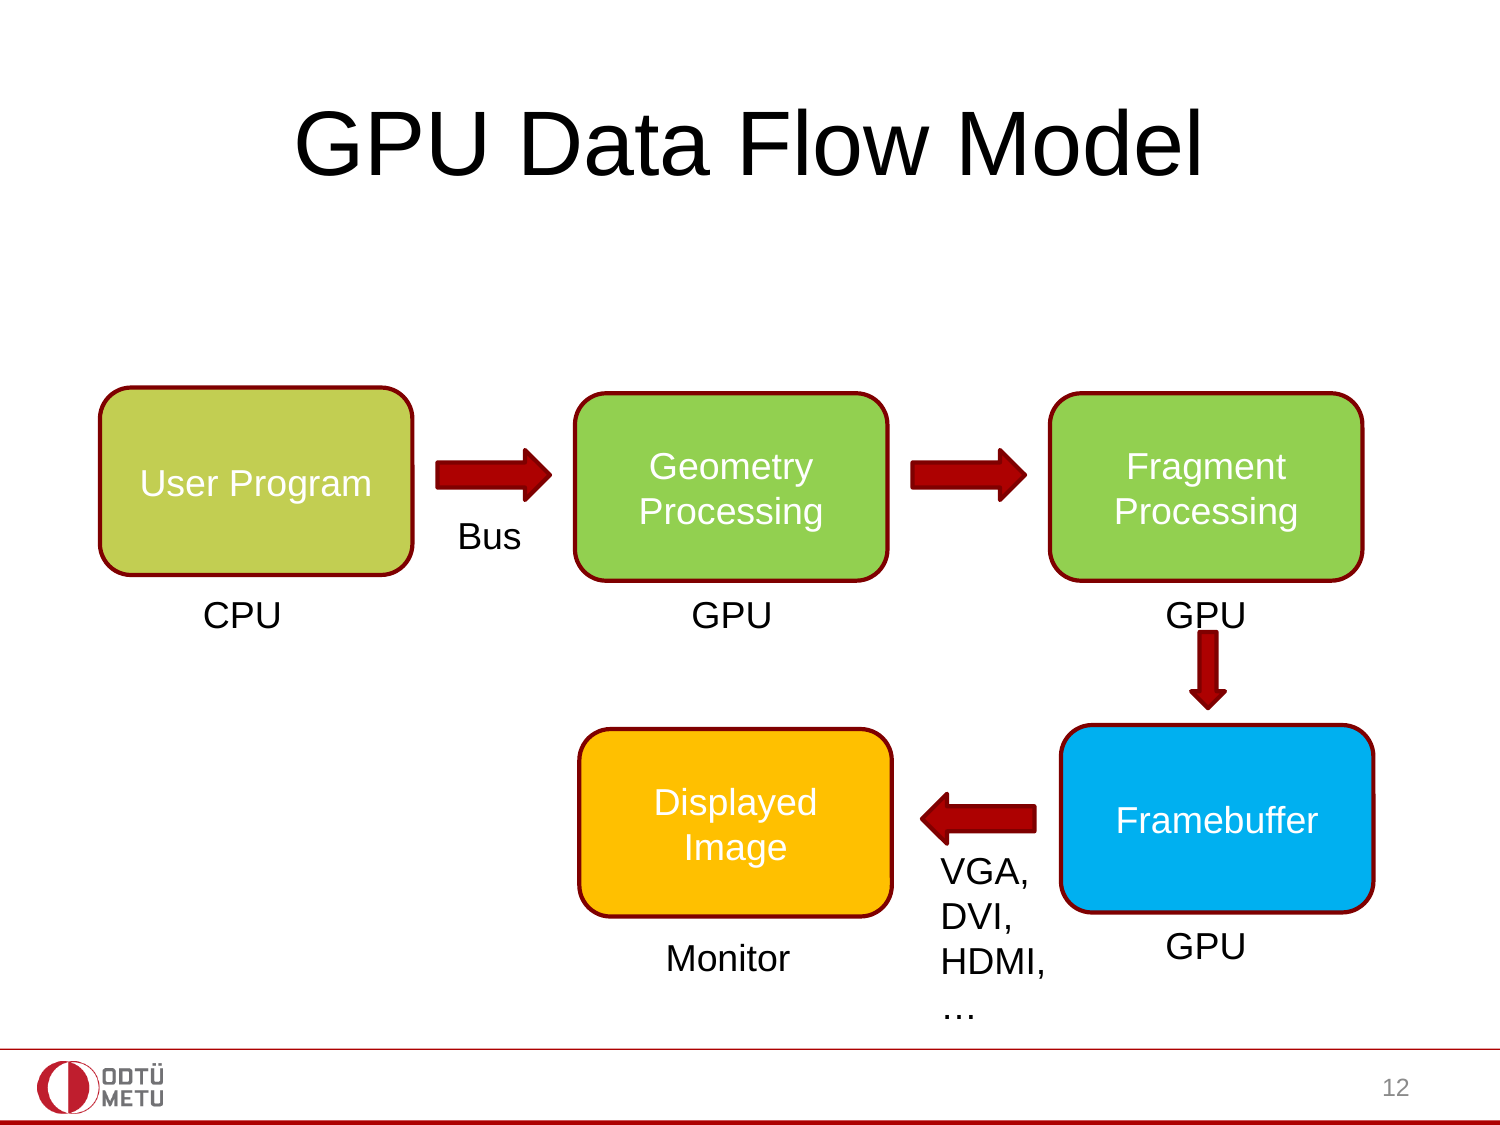

# GPU Data Flow Model

User Program
Geometry Processing
Fragment Processing

Bus
CPU
GPU
GPU

Framebuffer
Displayed Image

VGA,
DVI,
HDMI,
…
GPU
Monitor

12